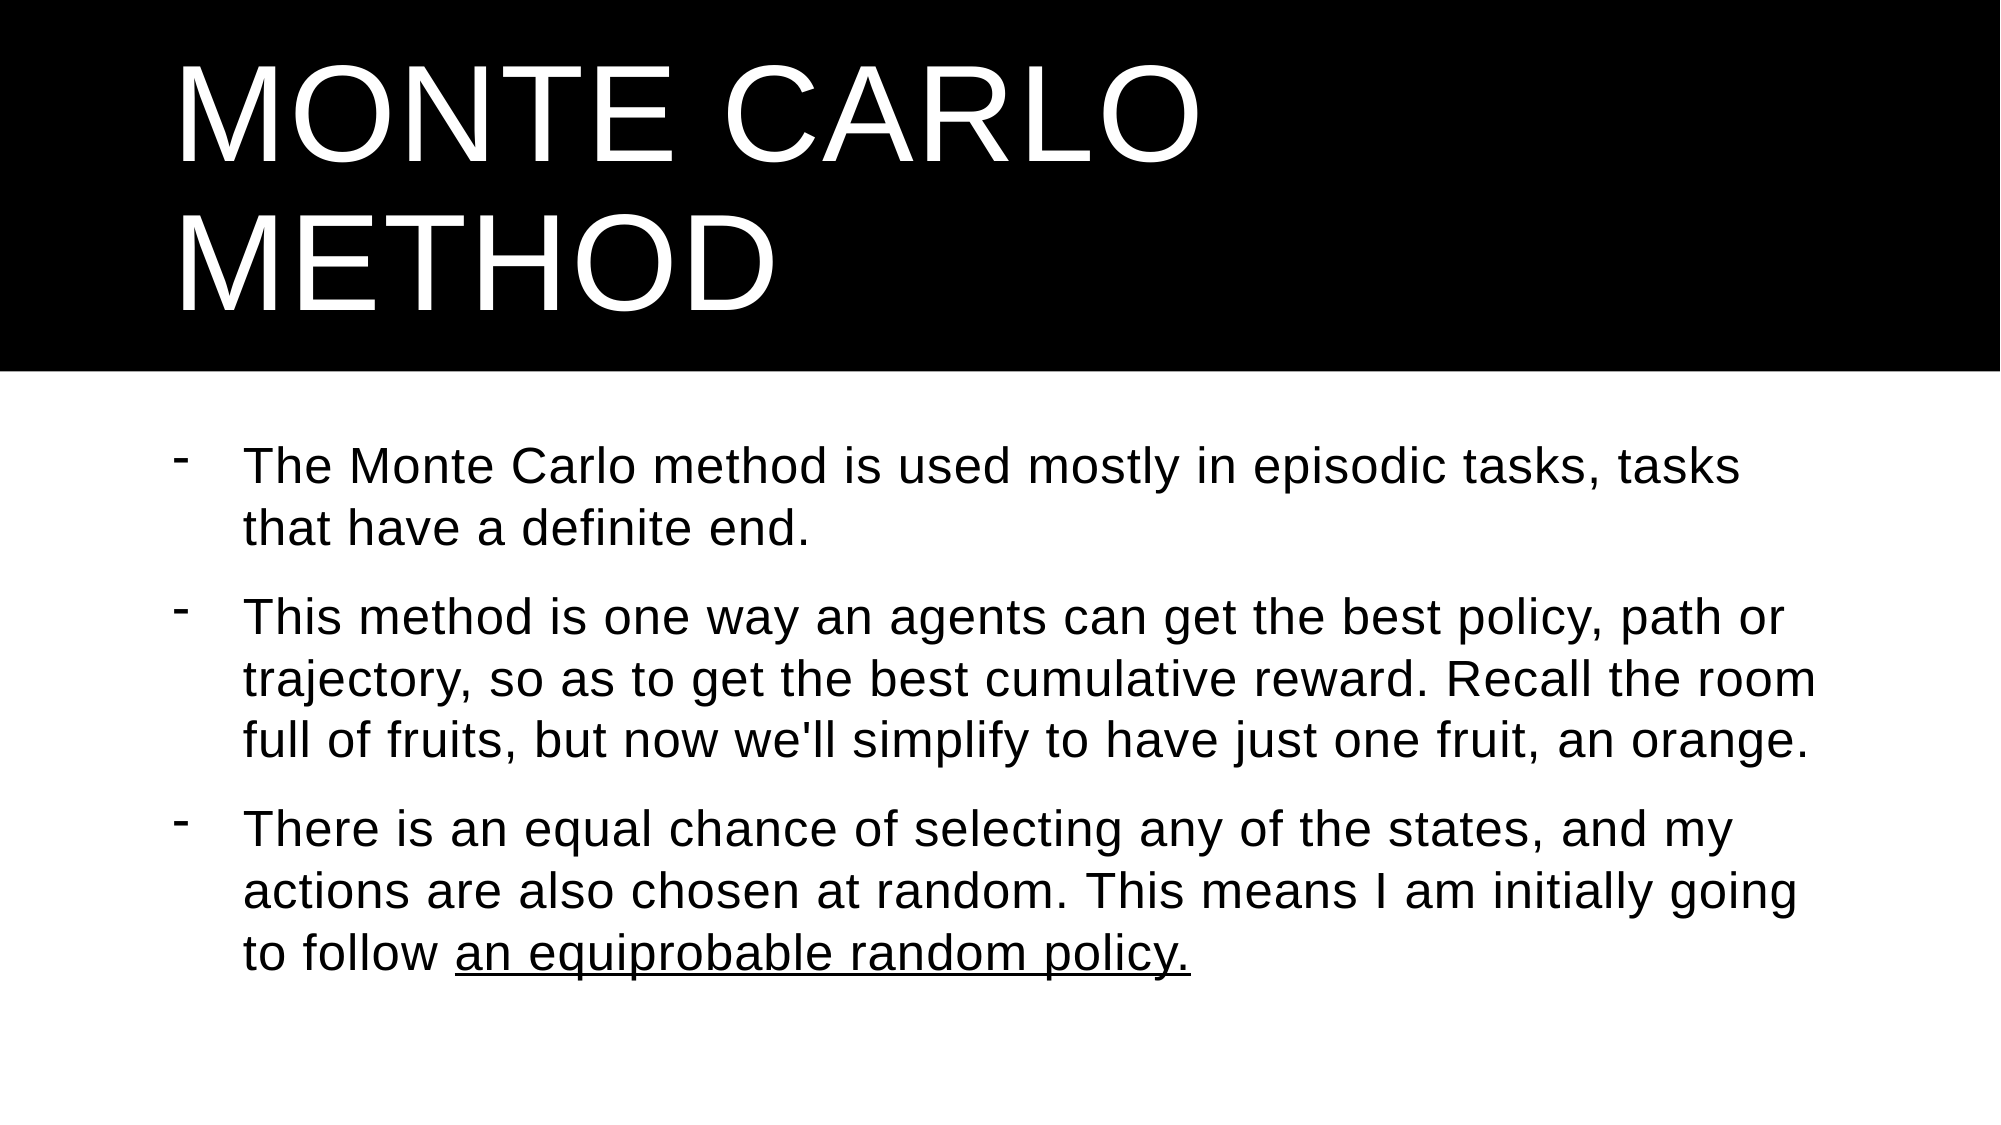

# Monte carlo method
The Monte Carlo method is used mostly in episodic tasks, tasks that have a definite end.
This method is one way an agents can get the best policy, path or trajectory, so as to get the best cumulative reward. Recall the room full of fruits, but now we'll simplify to have just one fruit, an orange.
There is an equal chance of selecting any of the states, and my actions are also chosen at random. This means I am initially going to follow an equiprobable random policy.